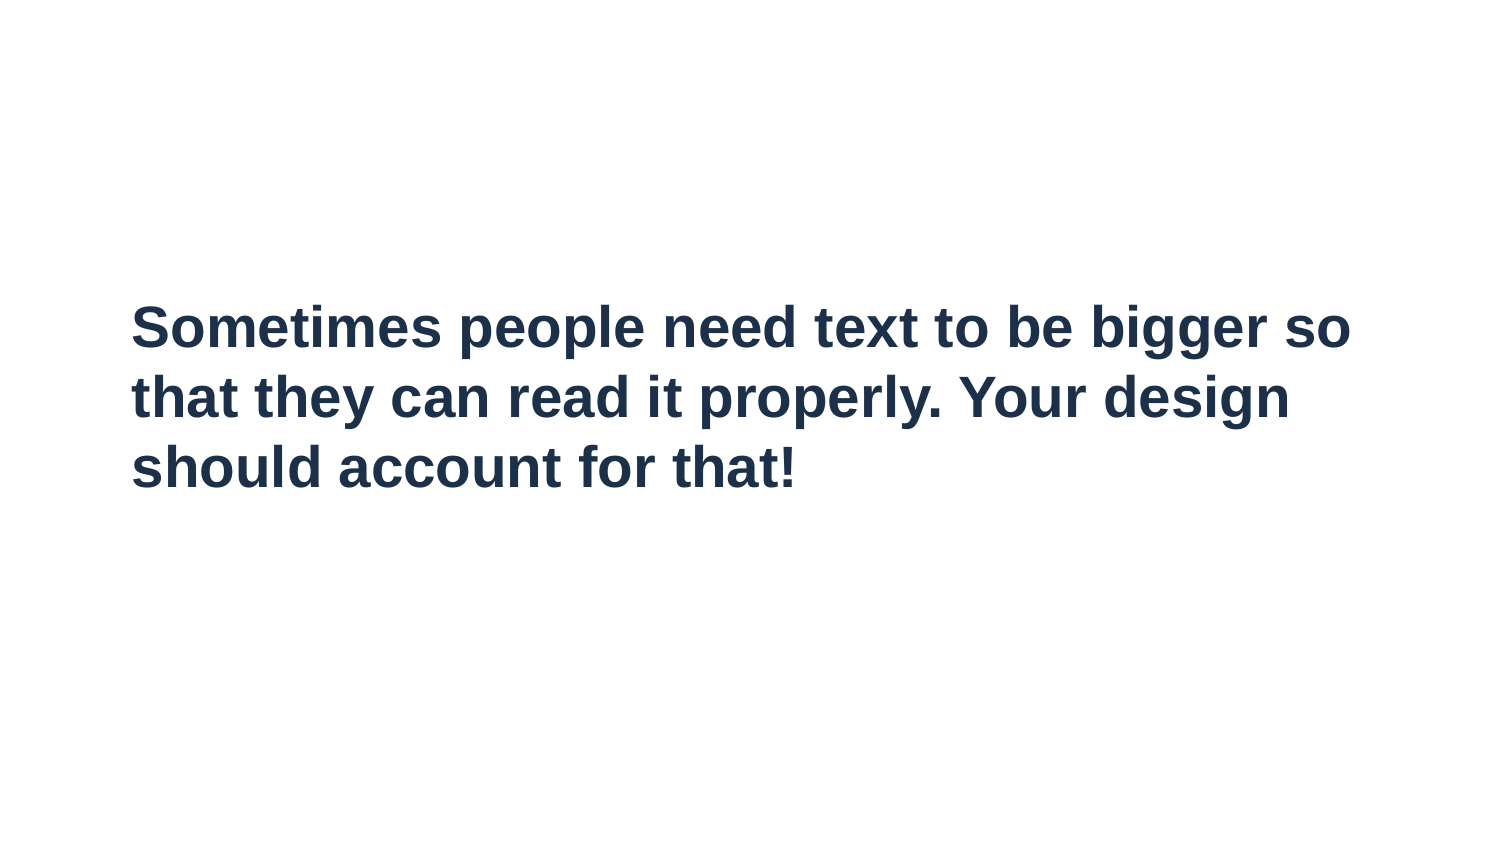

# Sometimes people need text to be bigger so that they can read it properly. Your design should account for that!